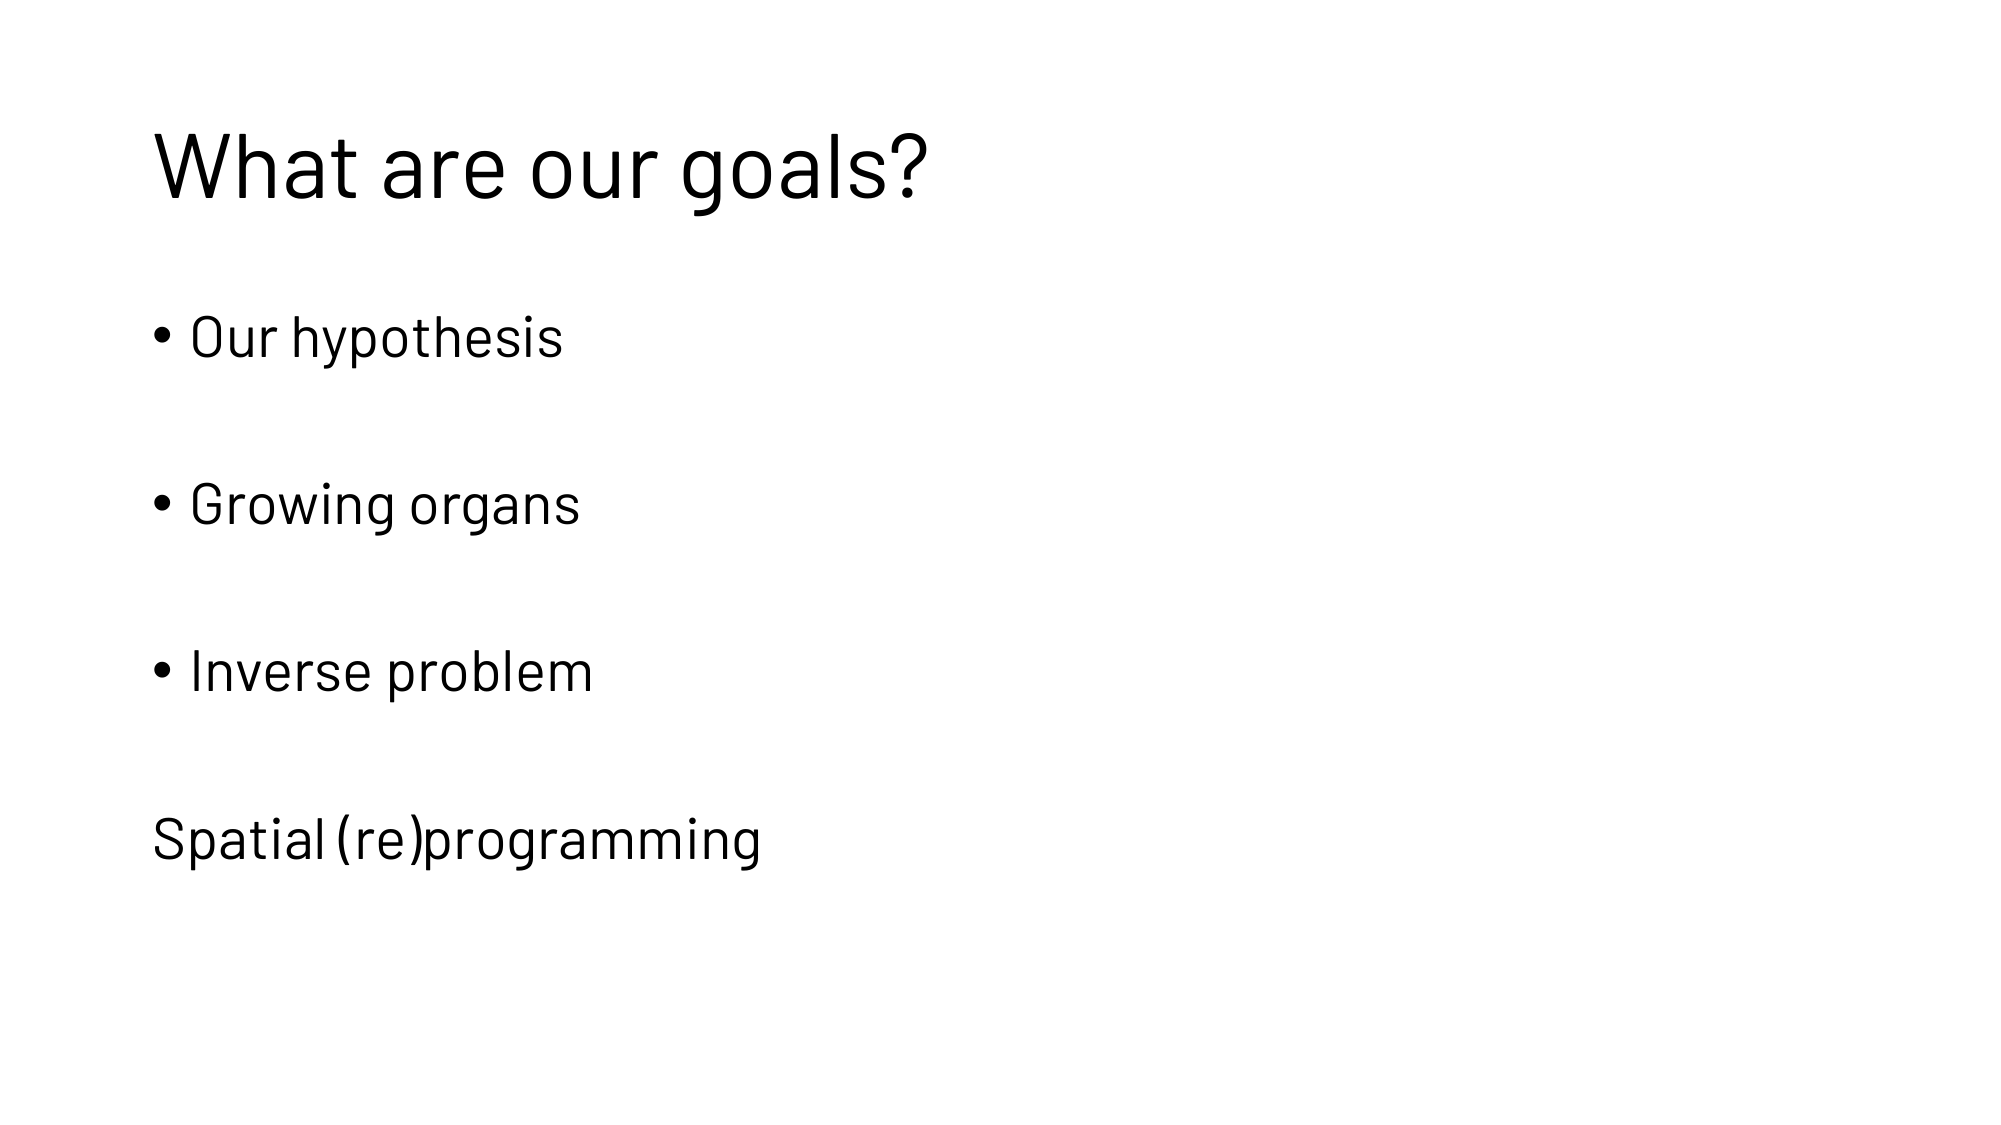

# What are our goals?
Our hypothesis

Growing organs

Inverse problem

Spatial (re)programming